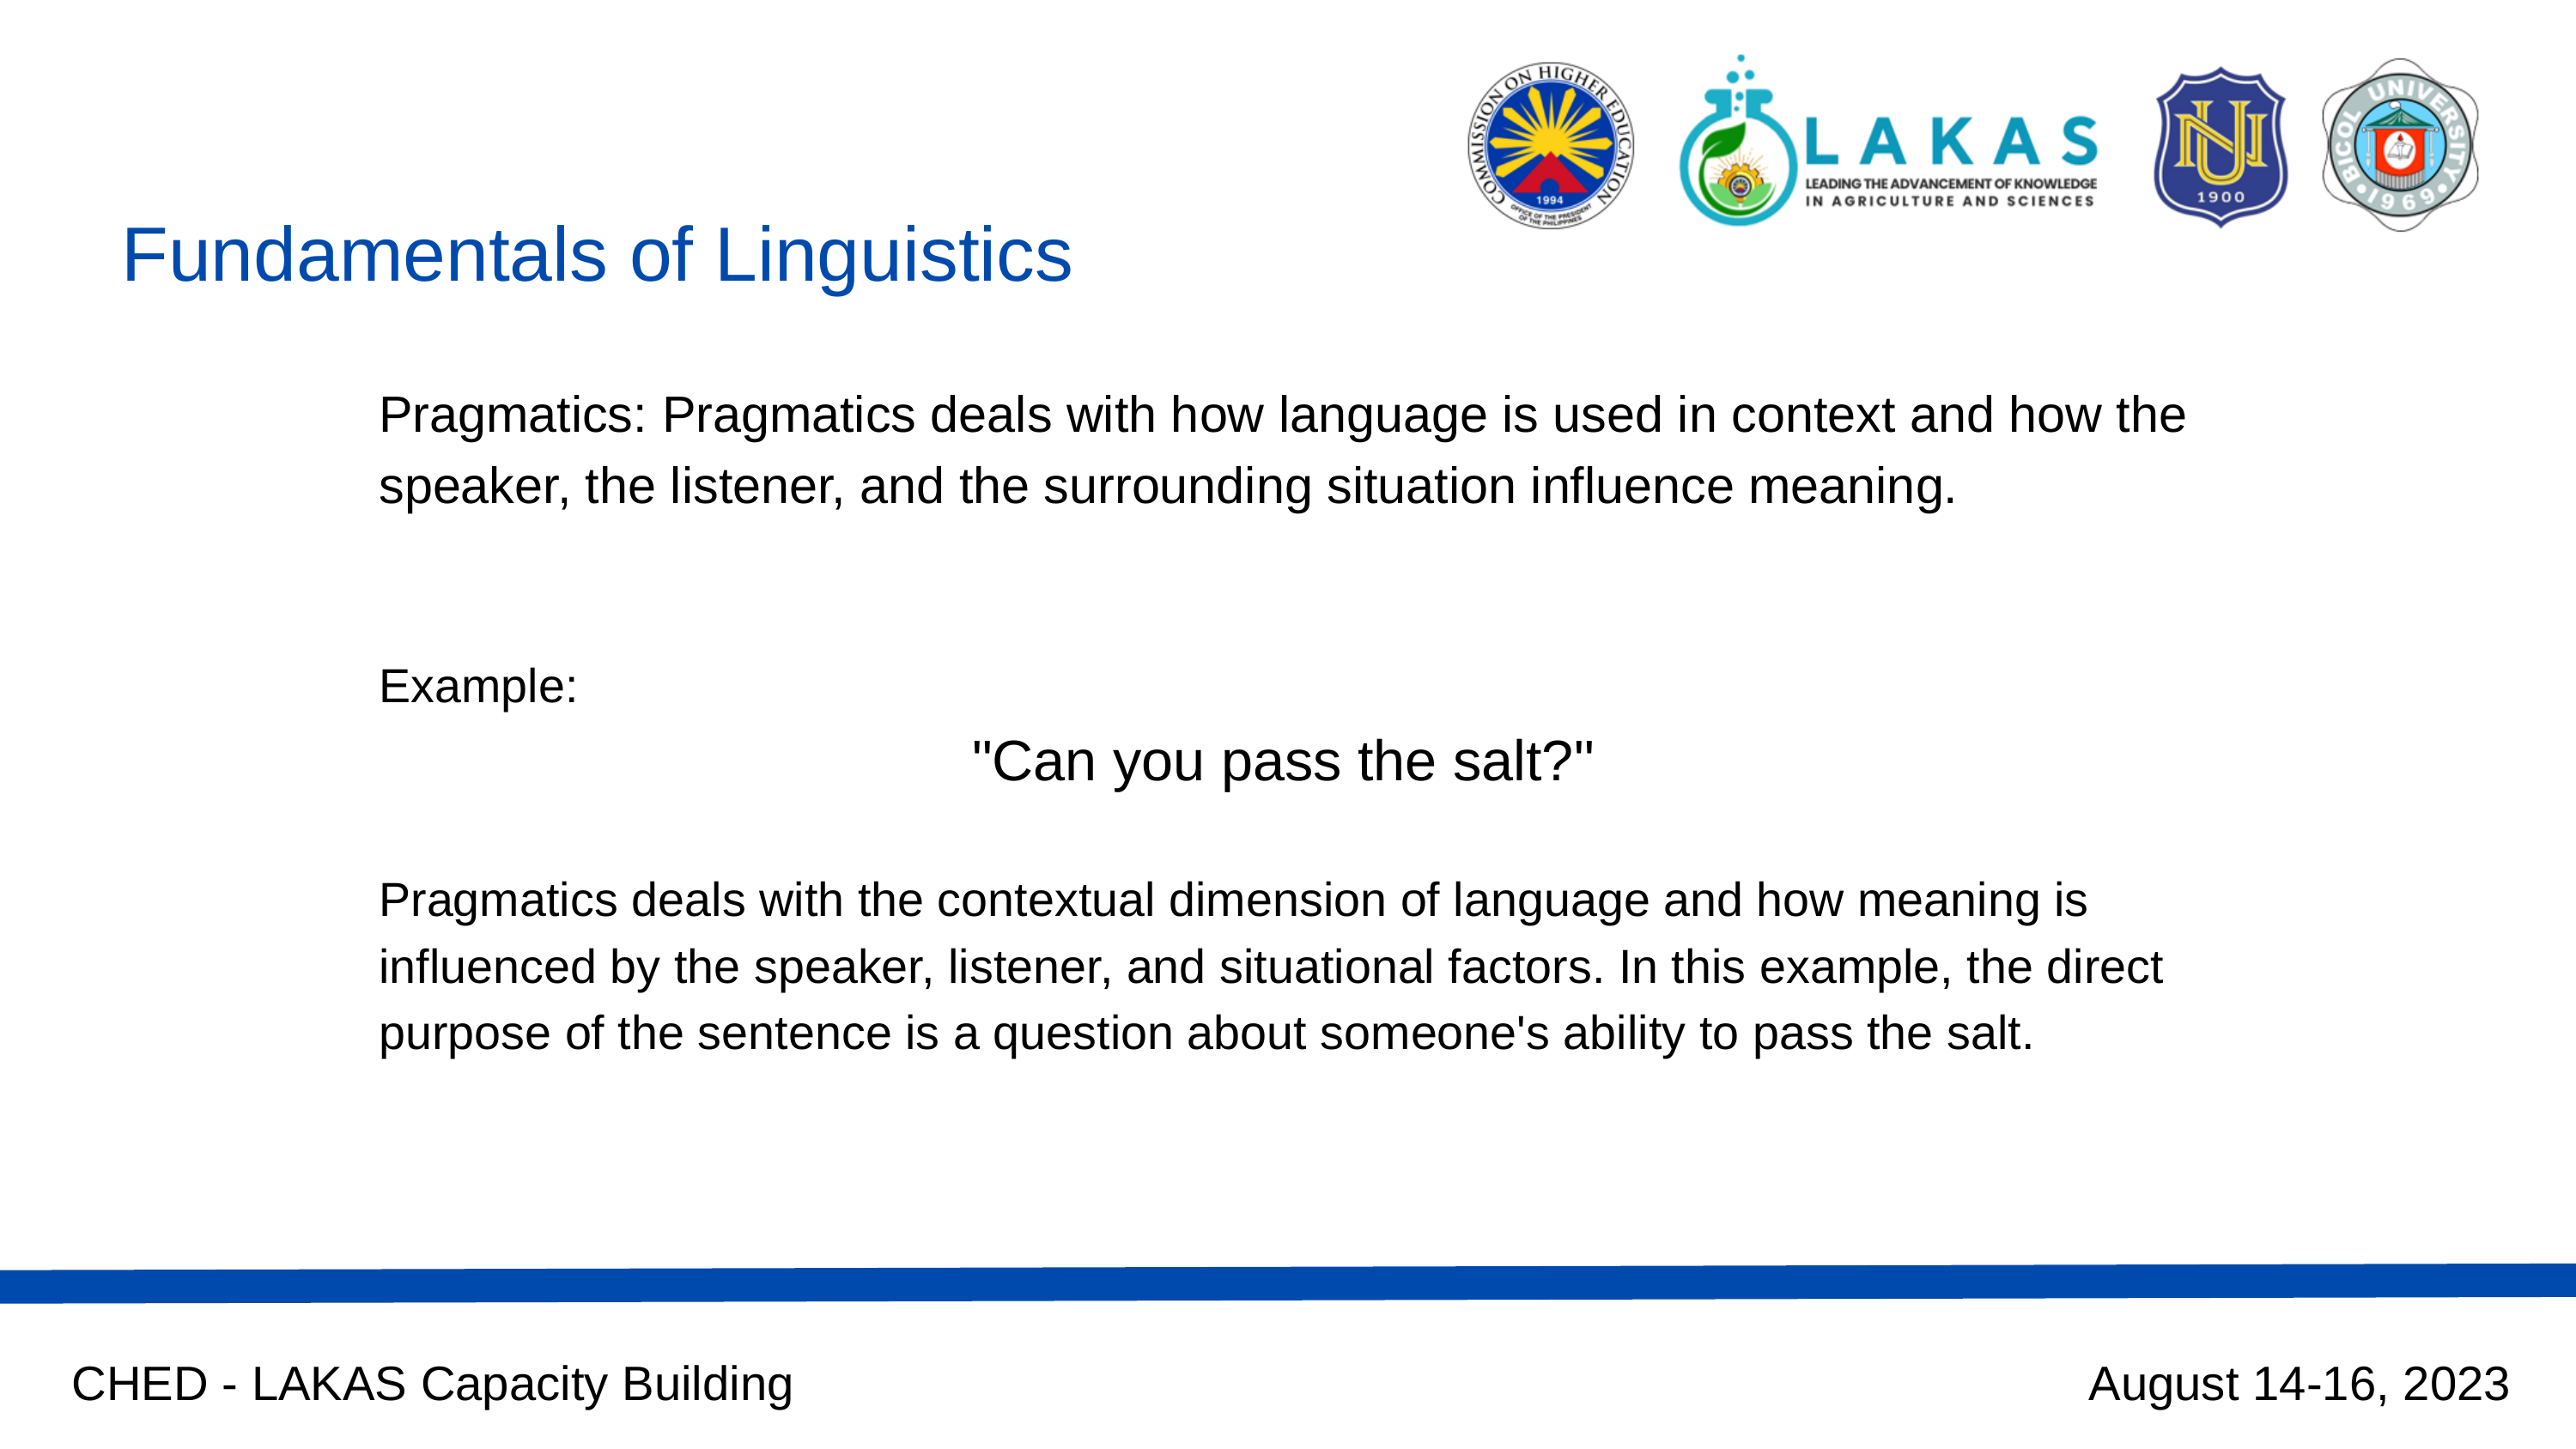

Fundamentals of Linguistics
Pragmatics: Pragmatics deals with how language is used in context and how the speaker, the listener, and the surrounding situation influence meaning.
Example:
"Can you pass the salt?"

Pragmatics deals with the contextual dimension of language and how meaning is influenced by the speaker, listener, and situational factors. In this example, the direct purpose of the sentence is a question about someone's ability to pass the salt.

CHED - LAKAS Capacity Building
August 14-16, 2023